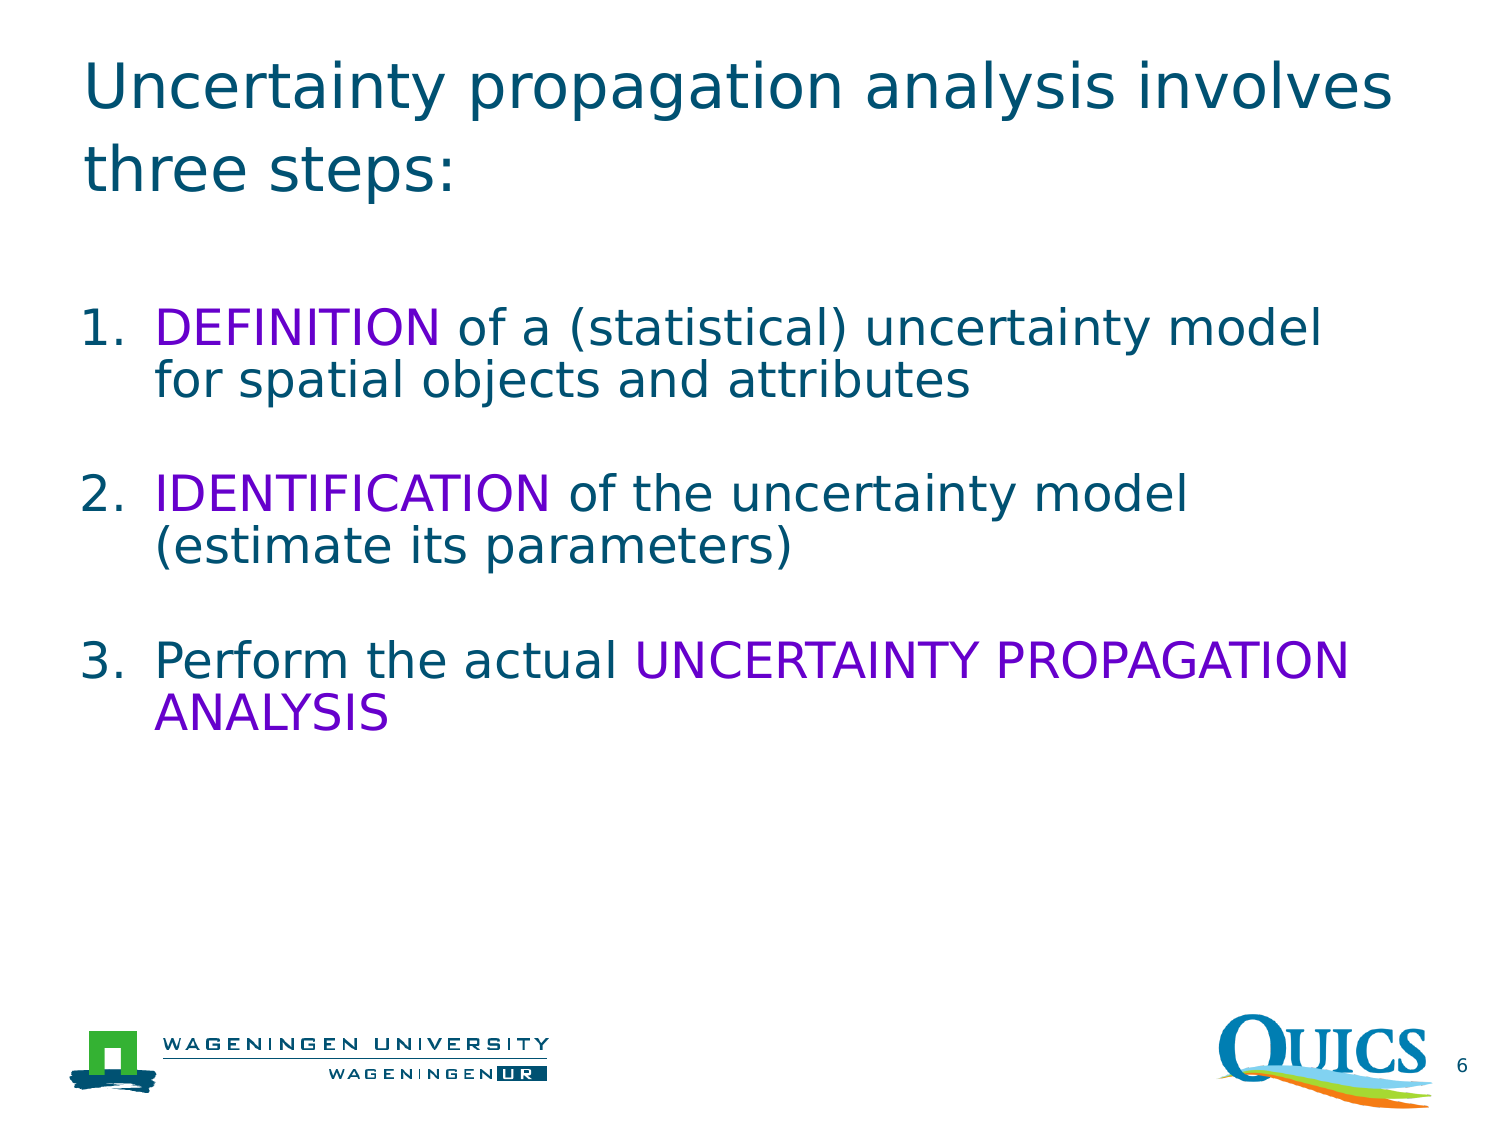

# Uncertainty propagation analysis involves three steps:
DEFINITION of a (statistical) uncertainty model for spatial objects and attributes
IDENTIFICATION of the uncertainty model (estimate its parameters)
Perform the actual UNCERTAINTY PROPAGATION ANALYSIS
6